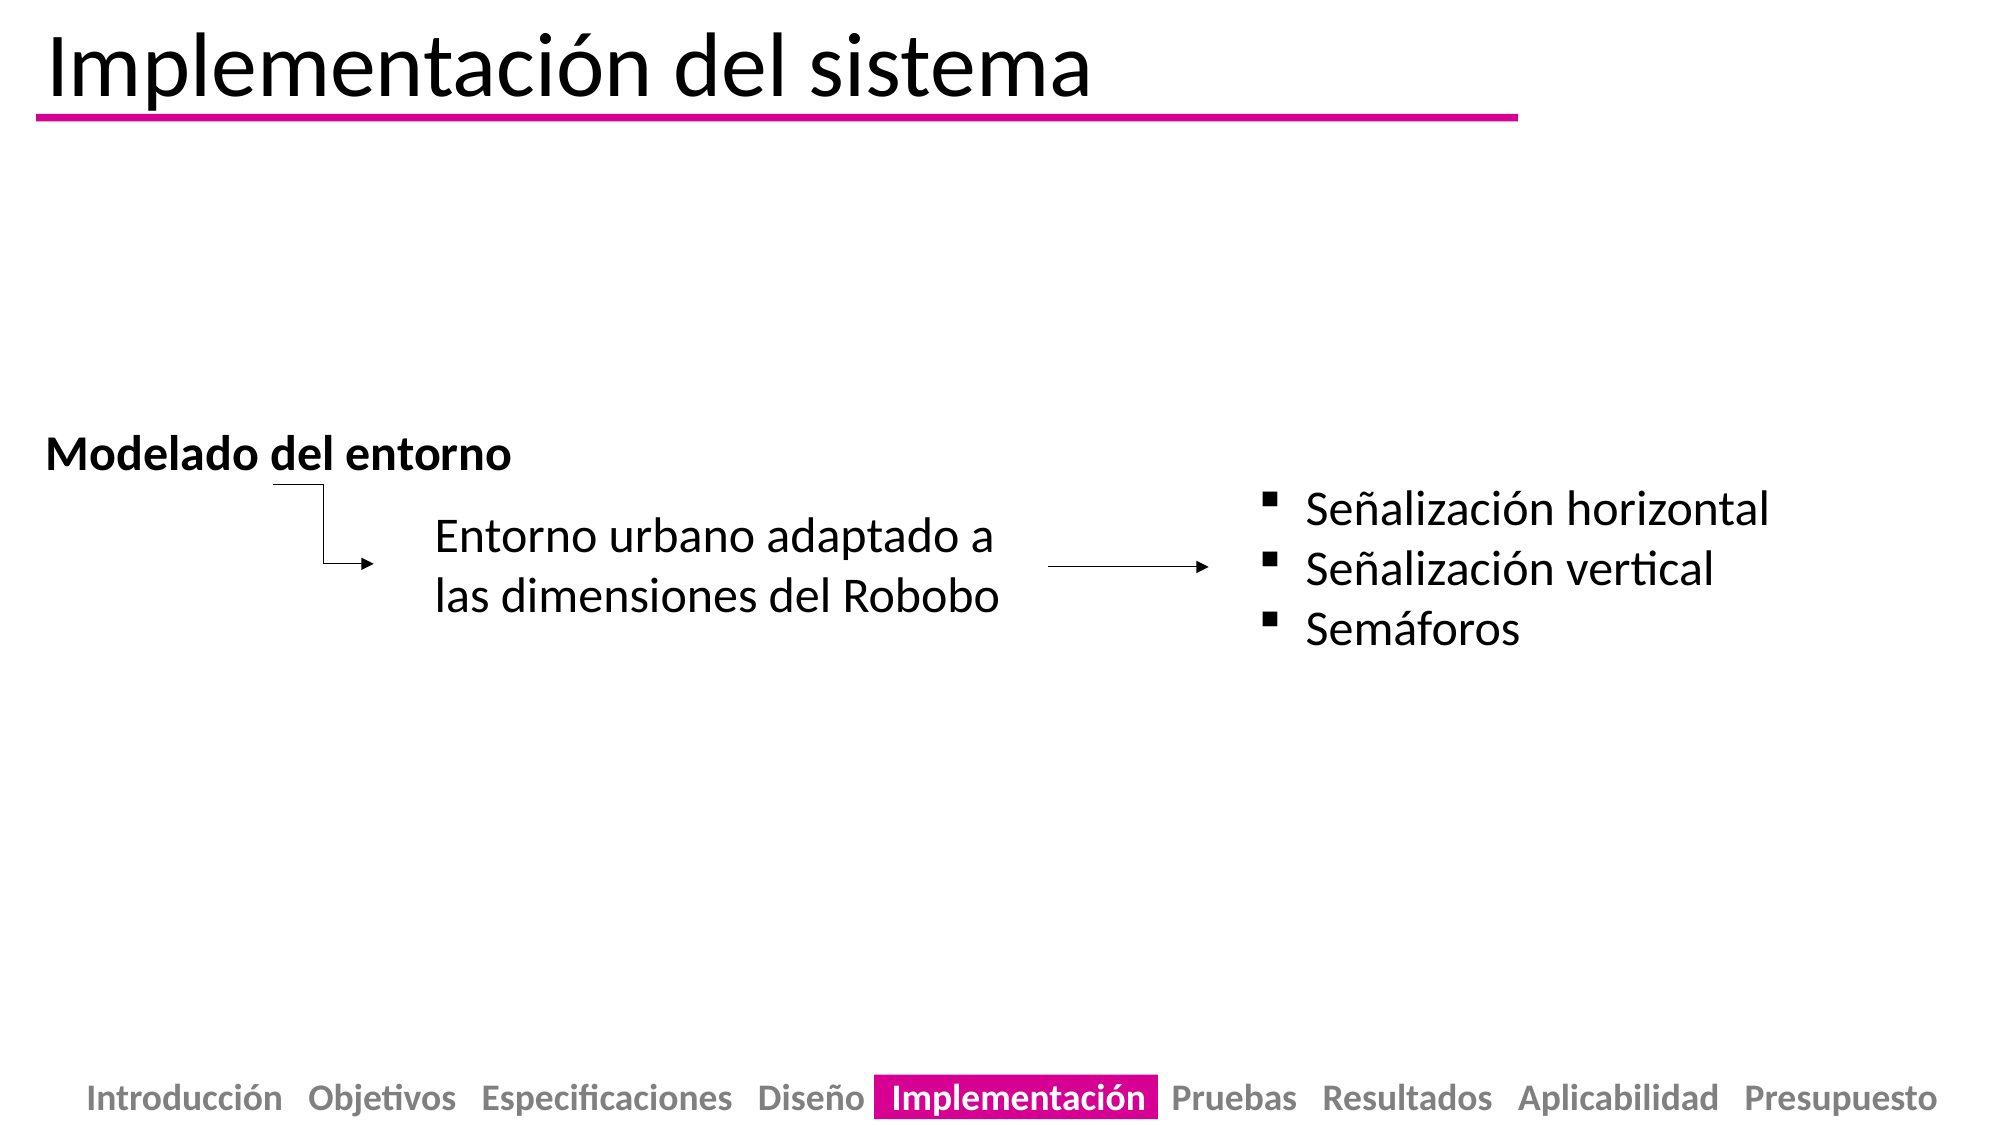

# Implementación del sistema

Modelado del entorno
Señalización horizontal
Señalización vertical
Semáforos
Entorno urbano adaptado a las dimensiones del Robobo
   Introducción   Objetivos   Especificaciones   Diseño   Implementación   Pruebas   Resultados   Aplicabilidad   Presupuesto